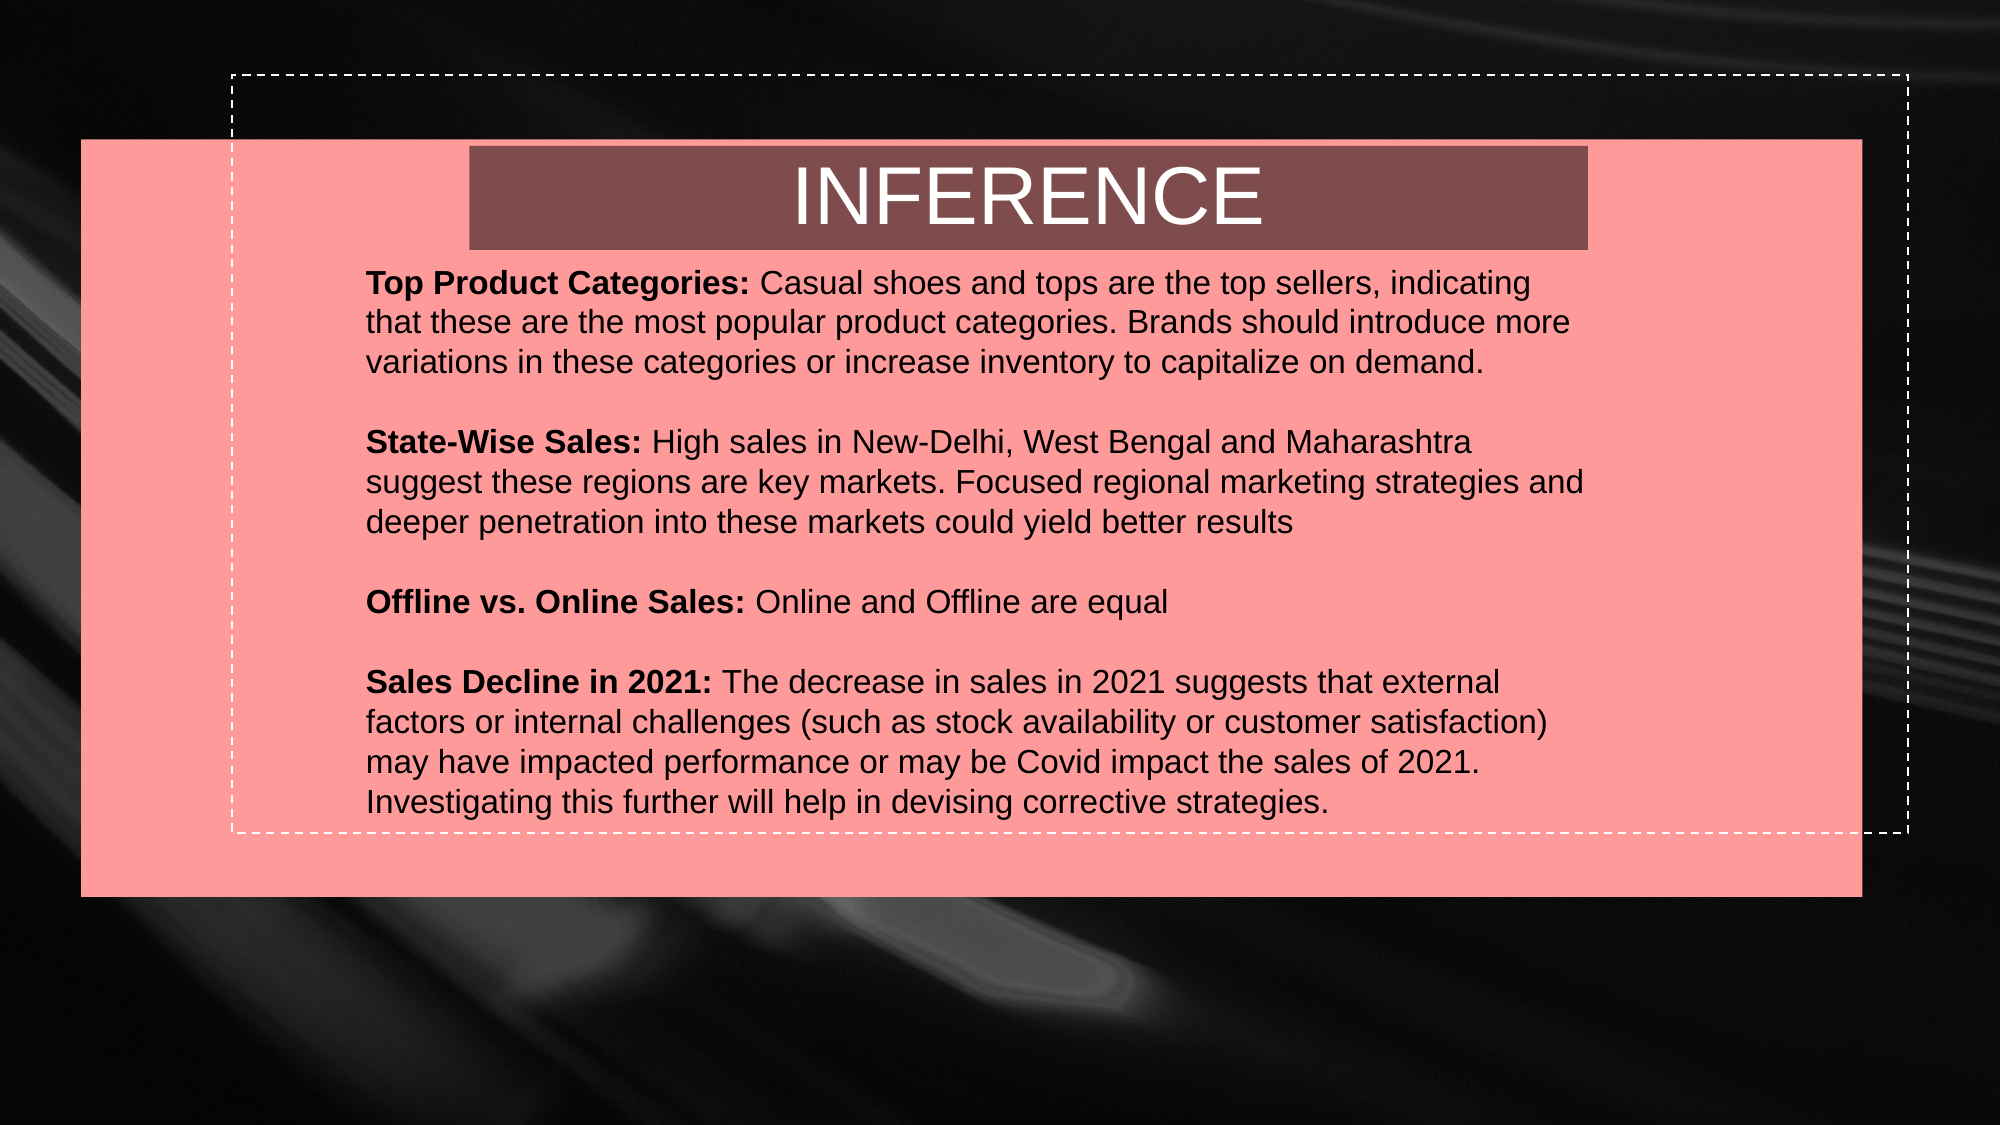

# INFERENCE
Top Product Categories: Casual shoes and tops are the top sellers, indicating that these are the most popular product categories. Brands should introduce more variations in these categories or increase inventory to capitalize on demand.

State-Wise Sales: High sales in New-Delhi, West Bengal and Maharashtra suggest these regions are key markets. Focused regional marketing strategies and deeper penetration into these markets could yield better results

Offline vs. Online Sales: Online and Offline are equal

Sales Decline in 2021: The decrease in sales in 2021 suggests that external factors or internal challenges (such as stock availability or customer satisfaction) may have impacted performance or may be Covid impact the sales of 2021. Investigating this further will help in devising corrective strategies.